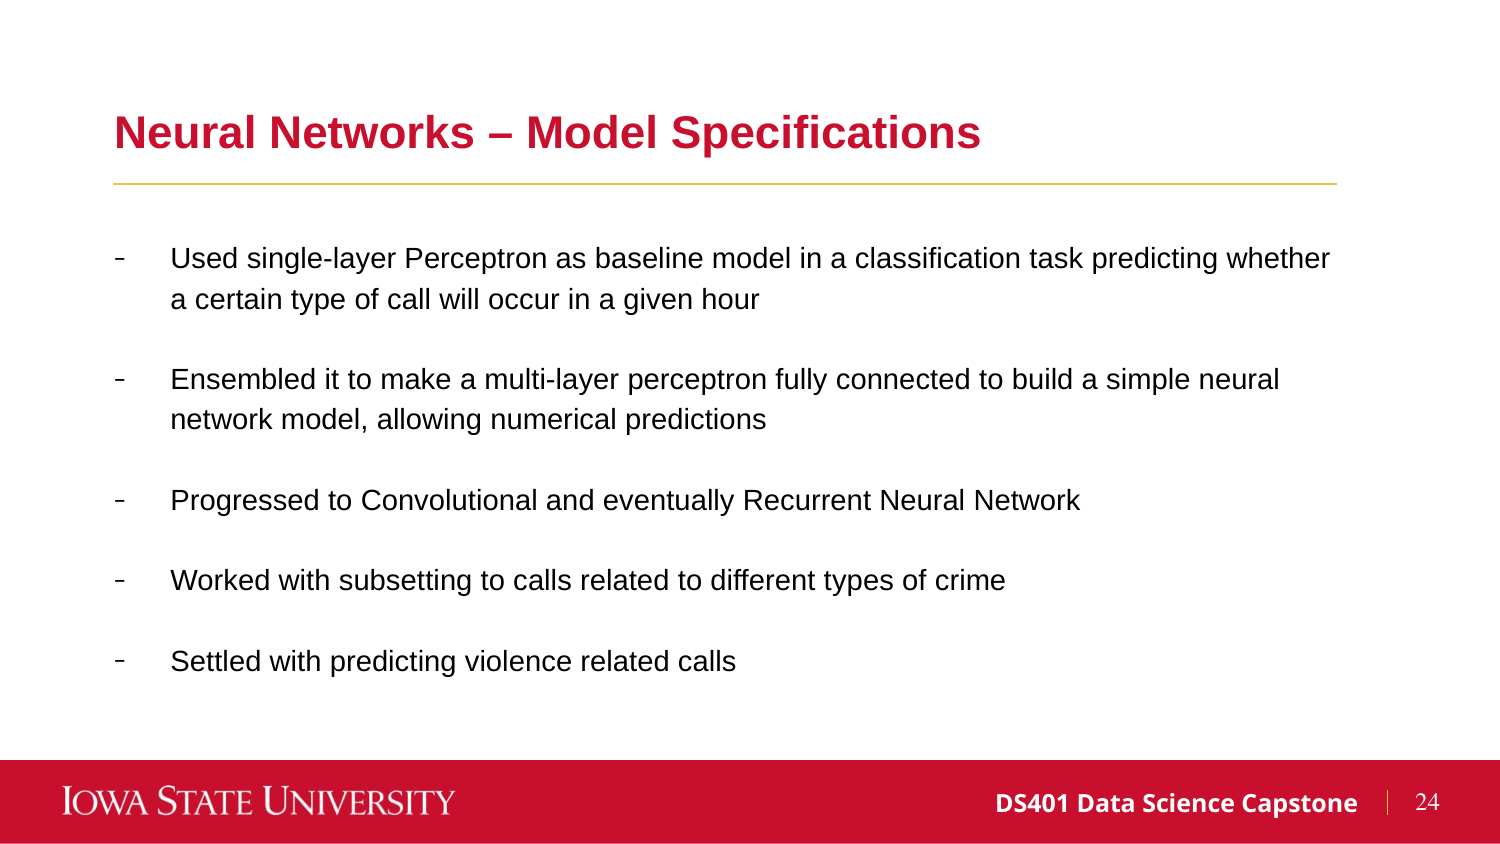

Neural Networks – Model Specifications
Used single-layer Perceptron as baseline model in a classification task predicting whether a certain type of call will occur in a given hour

Ensembled it to make a multi-layer perceptron fully connected to build a simple neural network model, allowing numerical predictions

Progressed to Convolutional and eventually Recurrent Neural Network

Worked with subsetting to calls related to different types of crime

Settled with predicting violence related calls